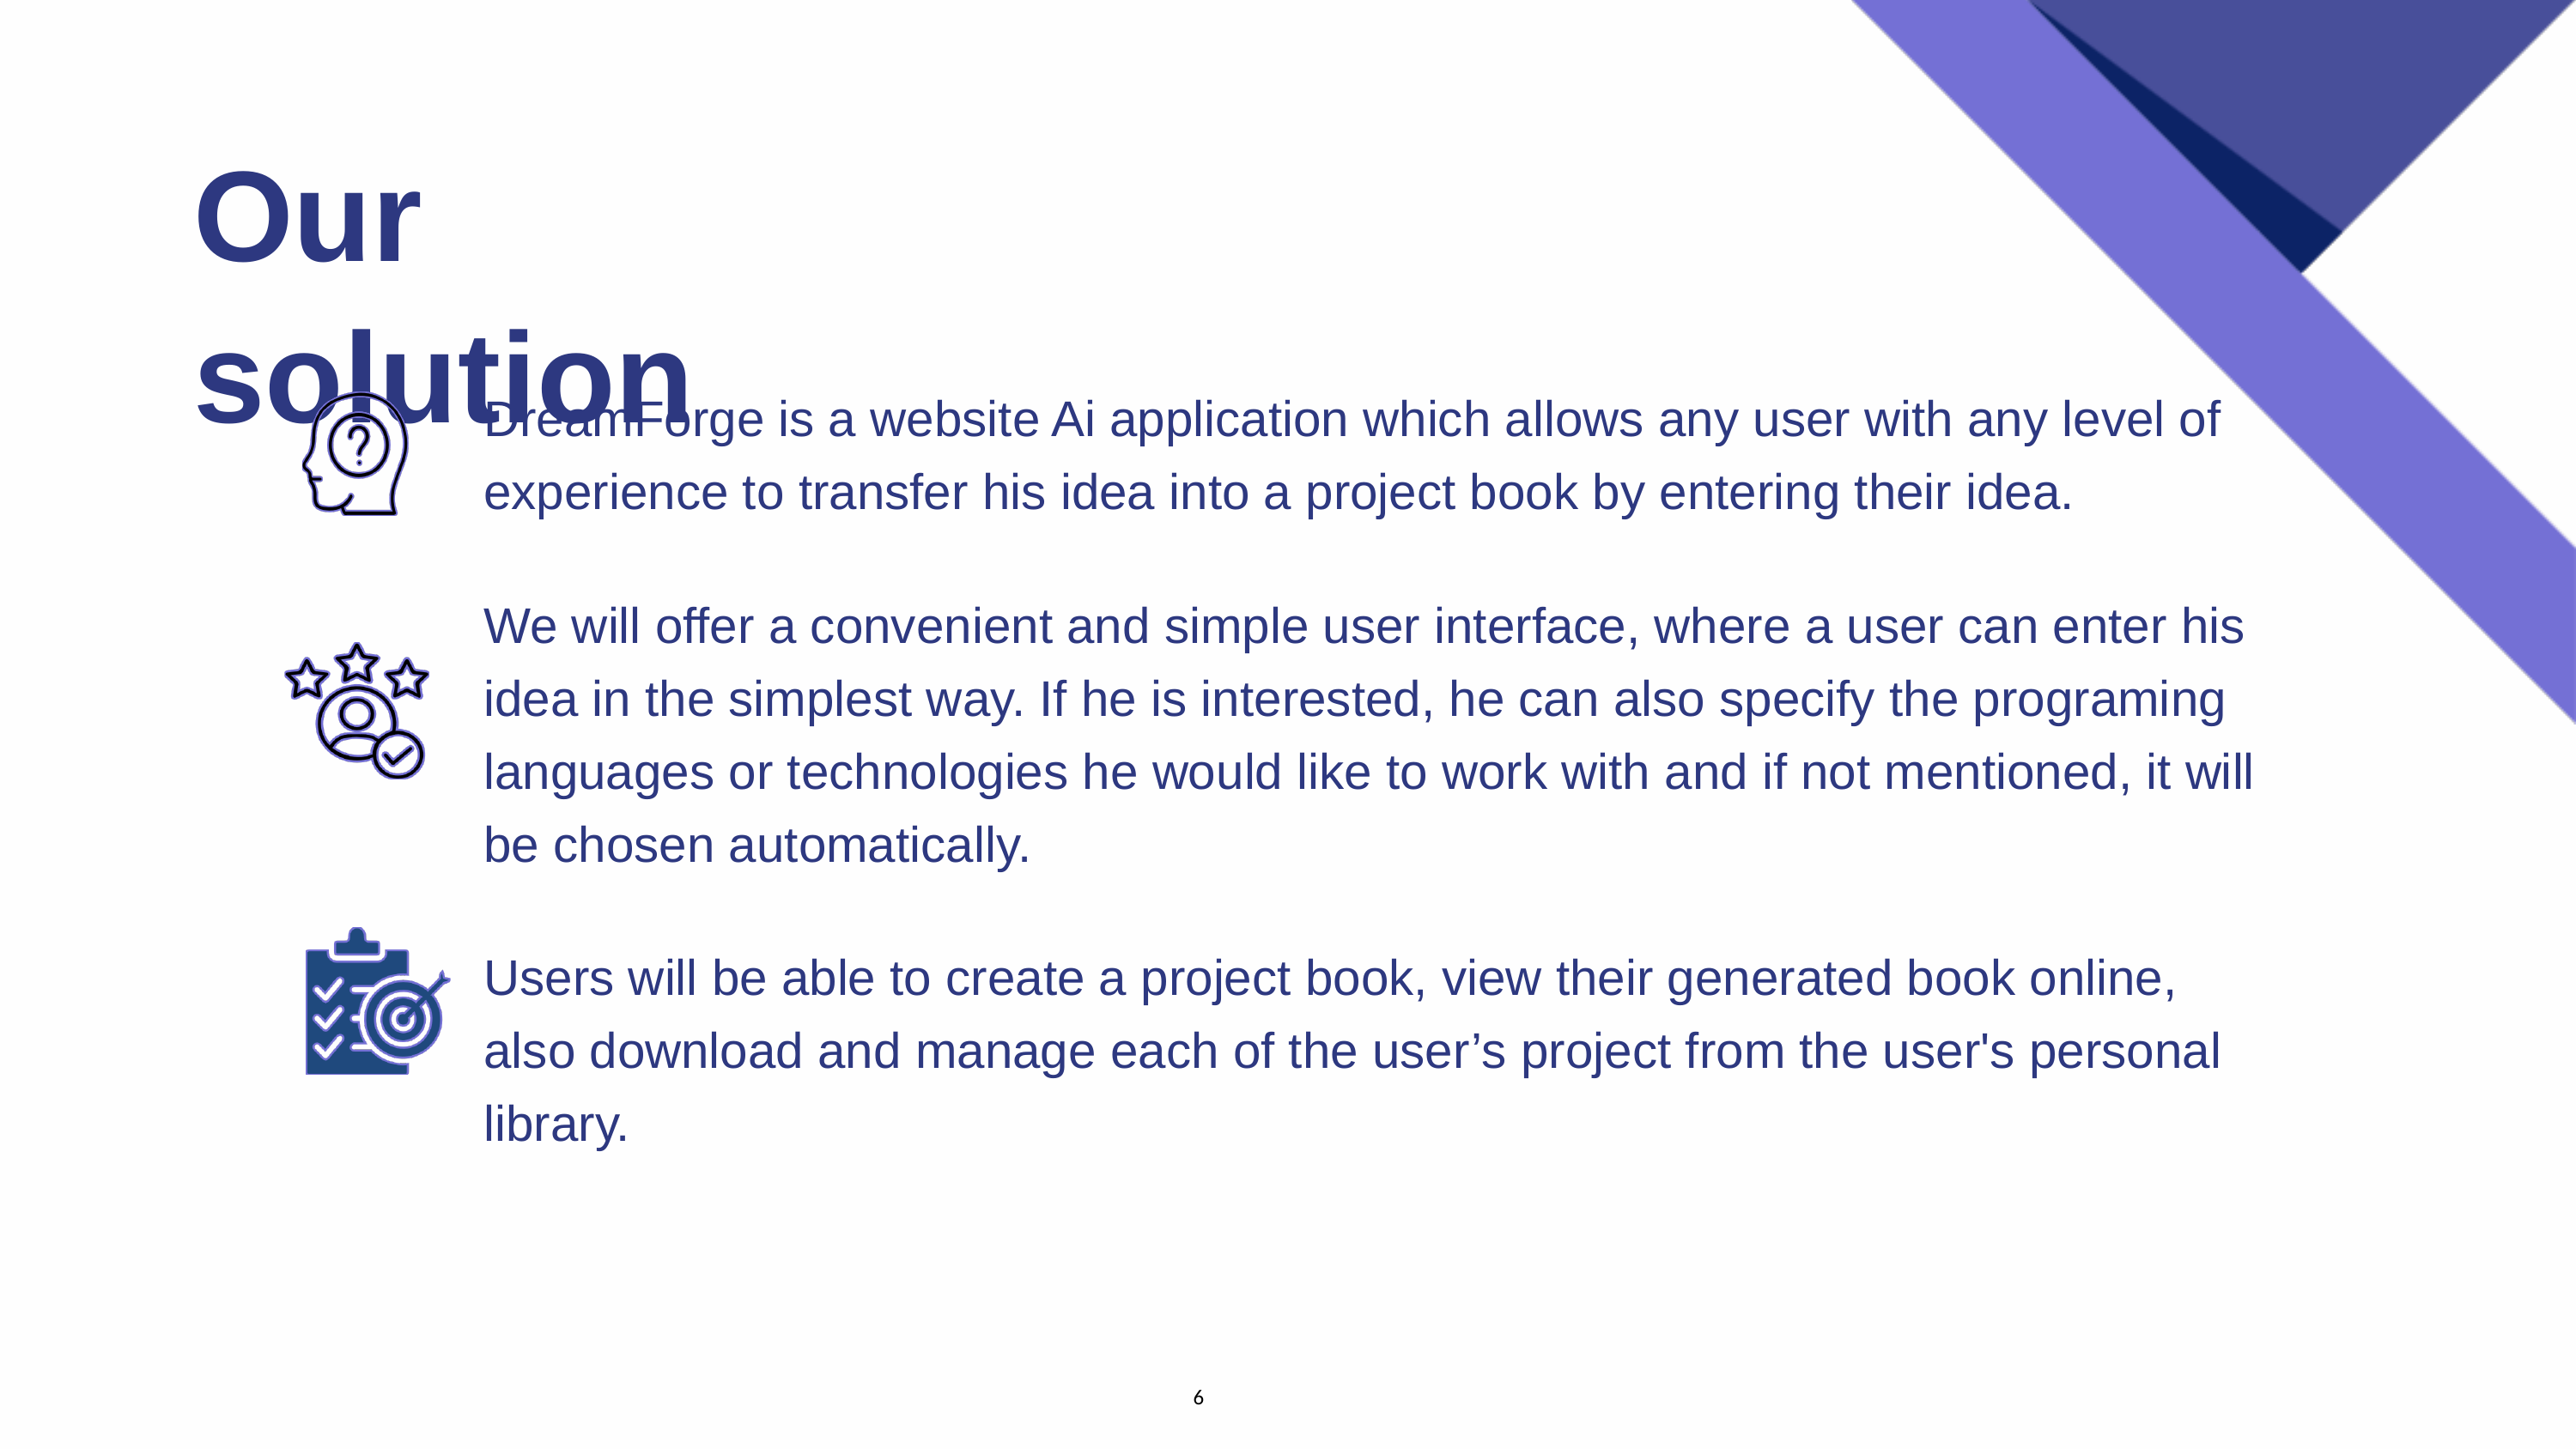

Our solution
DreamForge is a website Ai application which allows any user with any level of experience to transfer his idea into a project book by entering their idea.

We will offer a convenient and simple user interface, where a user can enter his idea in the simplest way. If he is interested, he can also specify the programing languages or technologies he would like to work with and if not mentioned, it will be chosen automatically.

Users will be able to create a project book, view their generated book online, also download and manage each of the user’s project from the user's personal library.
6